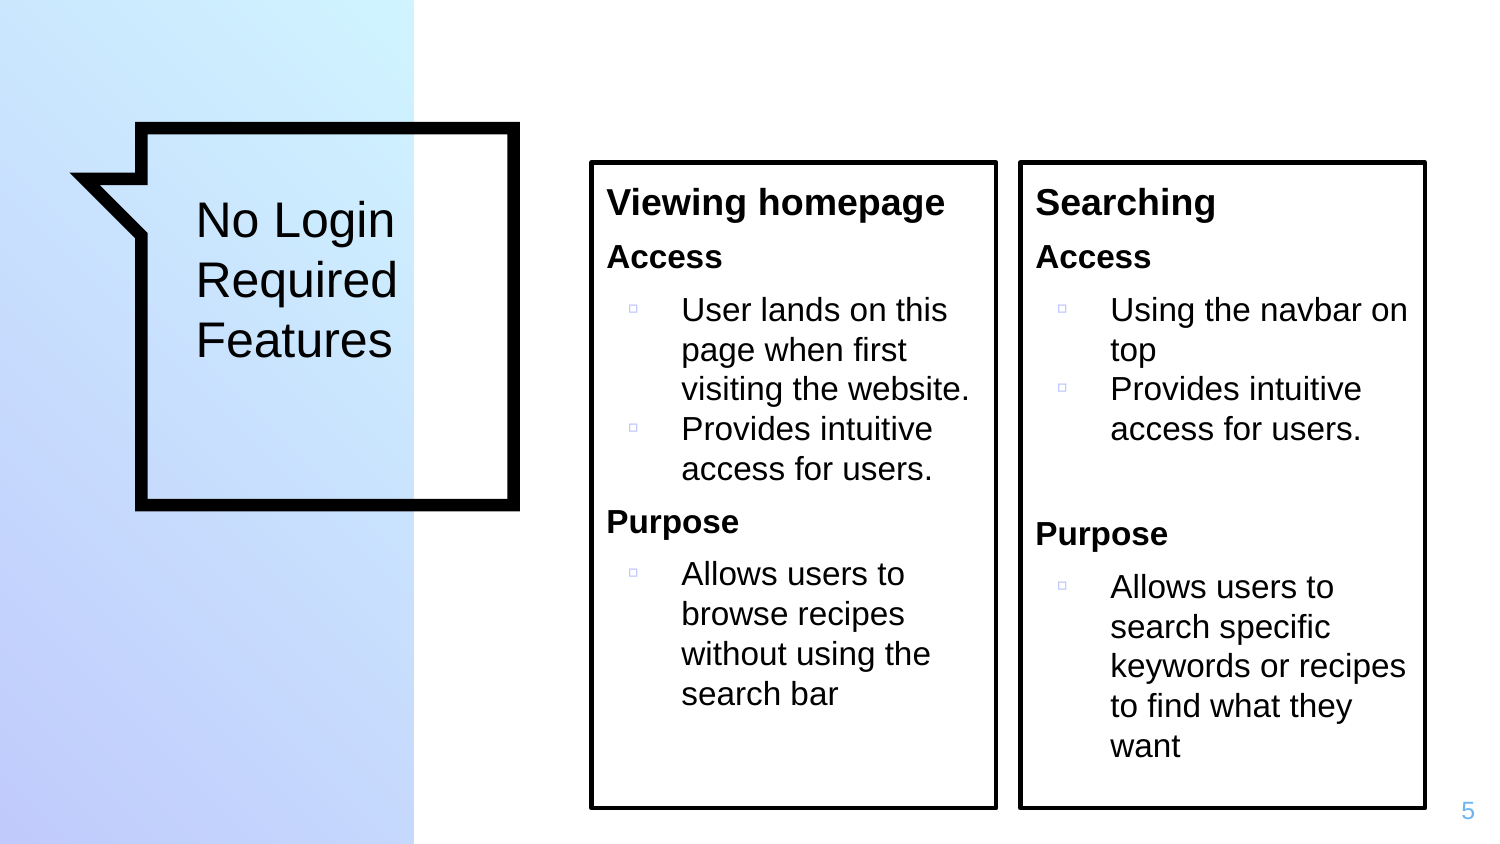

Viewing homepage
Access
User lands on this page when first visiting the website.
Provides intuitive access for users.
Purpose
Allows users to browse recipes without using the search bar
Searching
Access
Using the navbar on top
Provides intuitive access for users.

Purpose
Allows users to search specific keywords or recipes to find what they want
# No Login Required Features

5